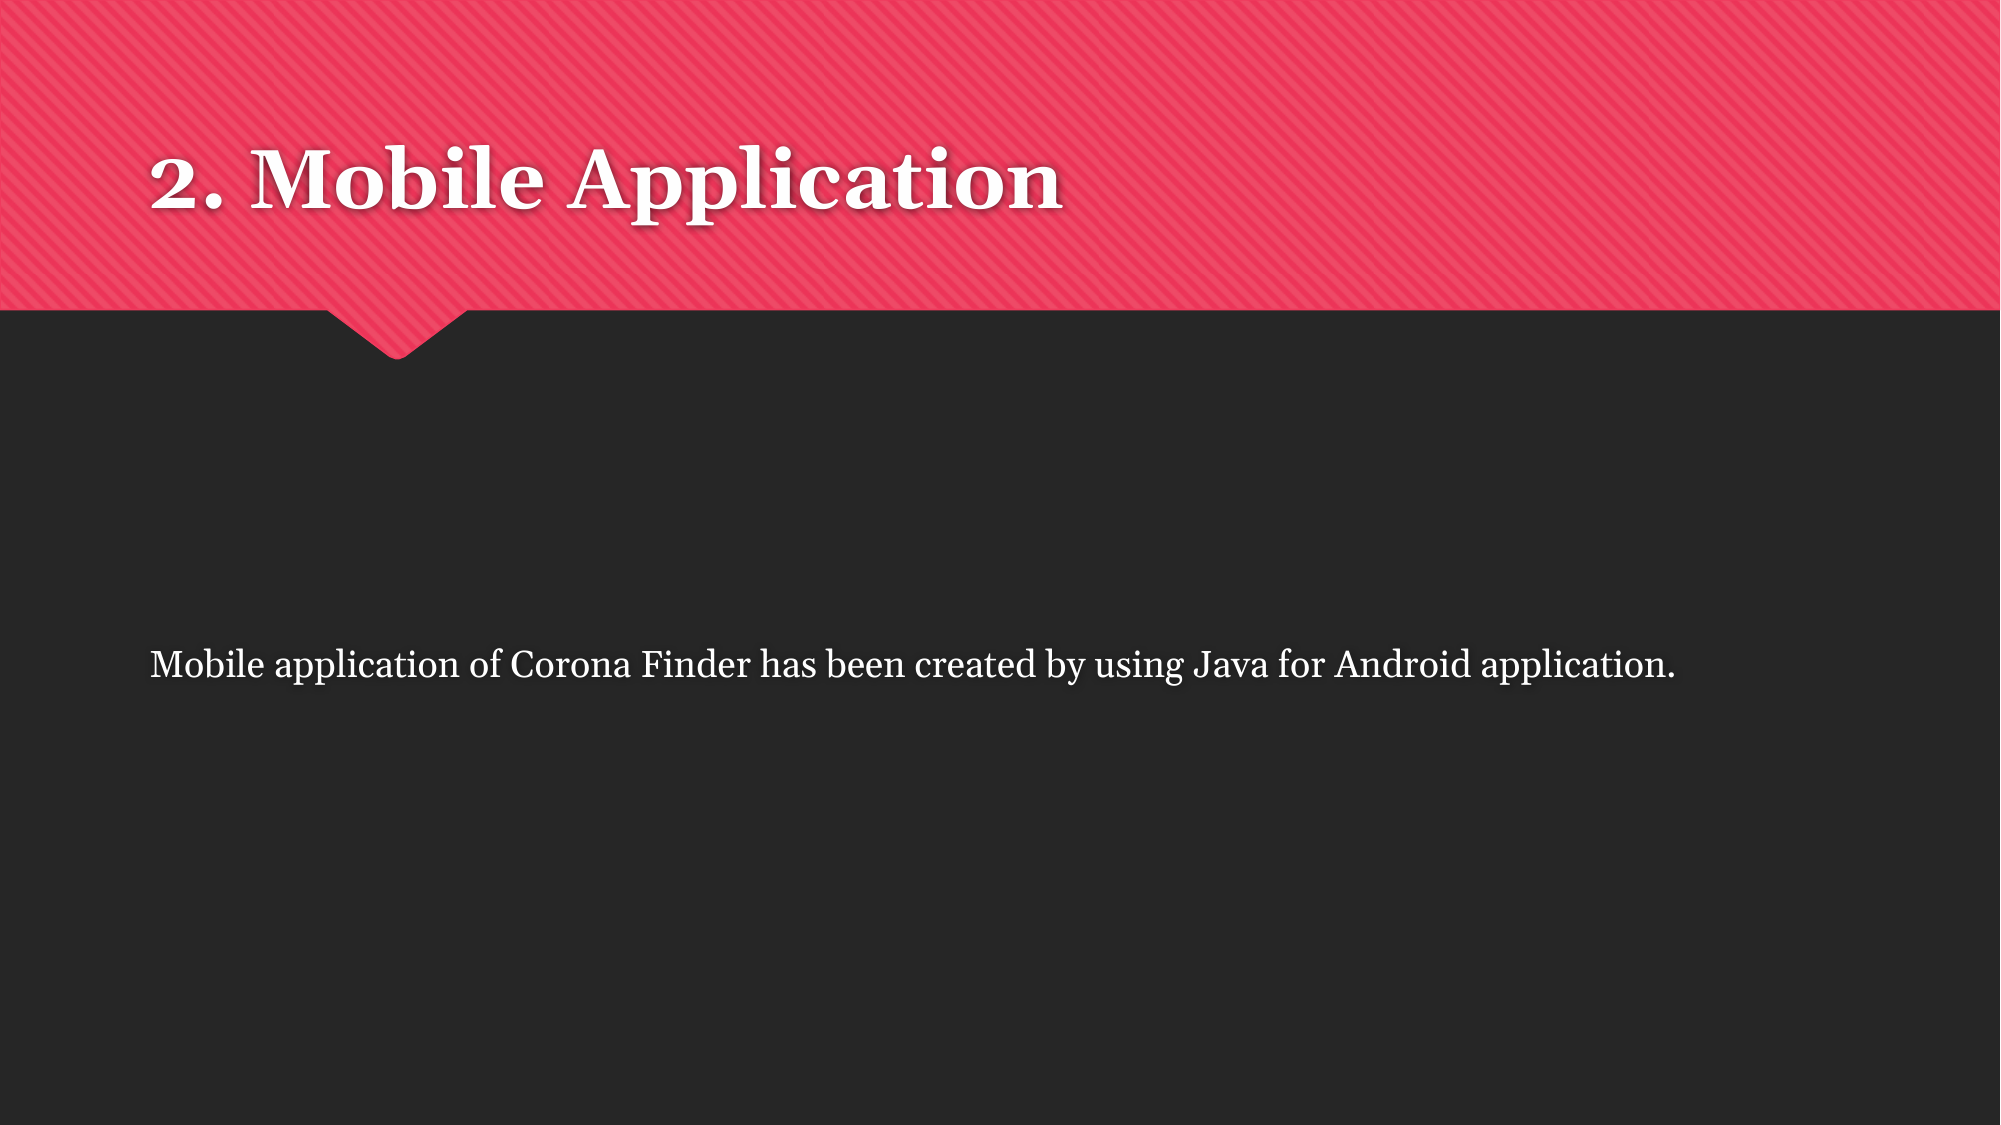

# 2. Mobile Application
Mobile application of Corona Finder has been created by using Java for Android application.